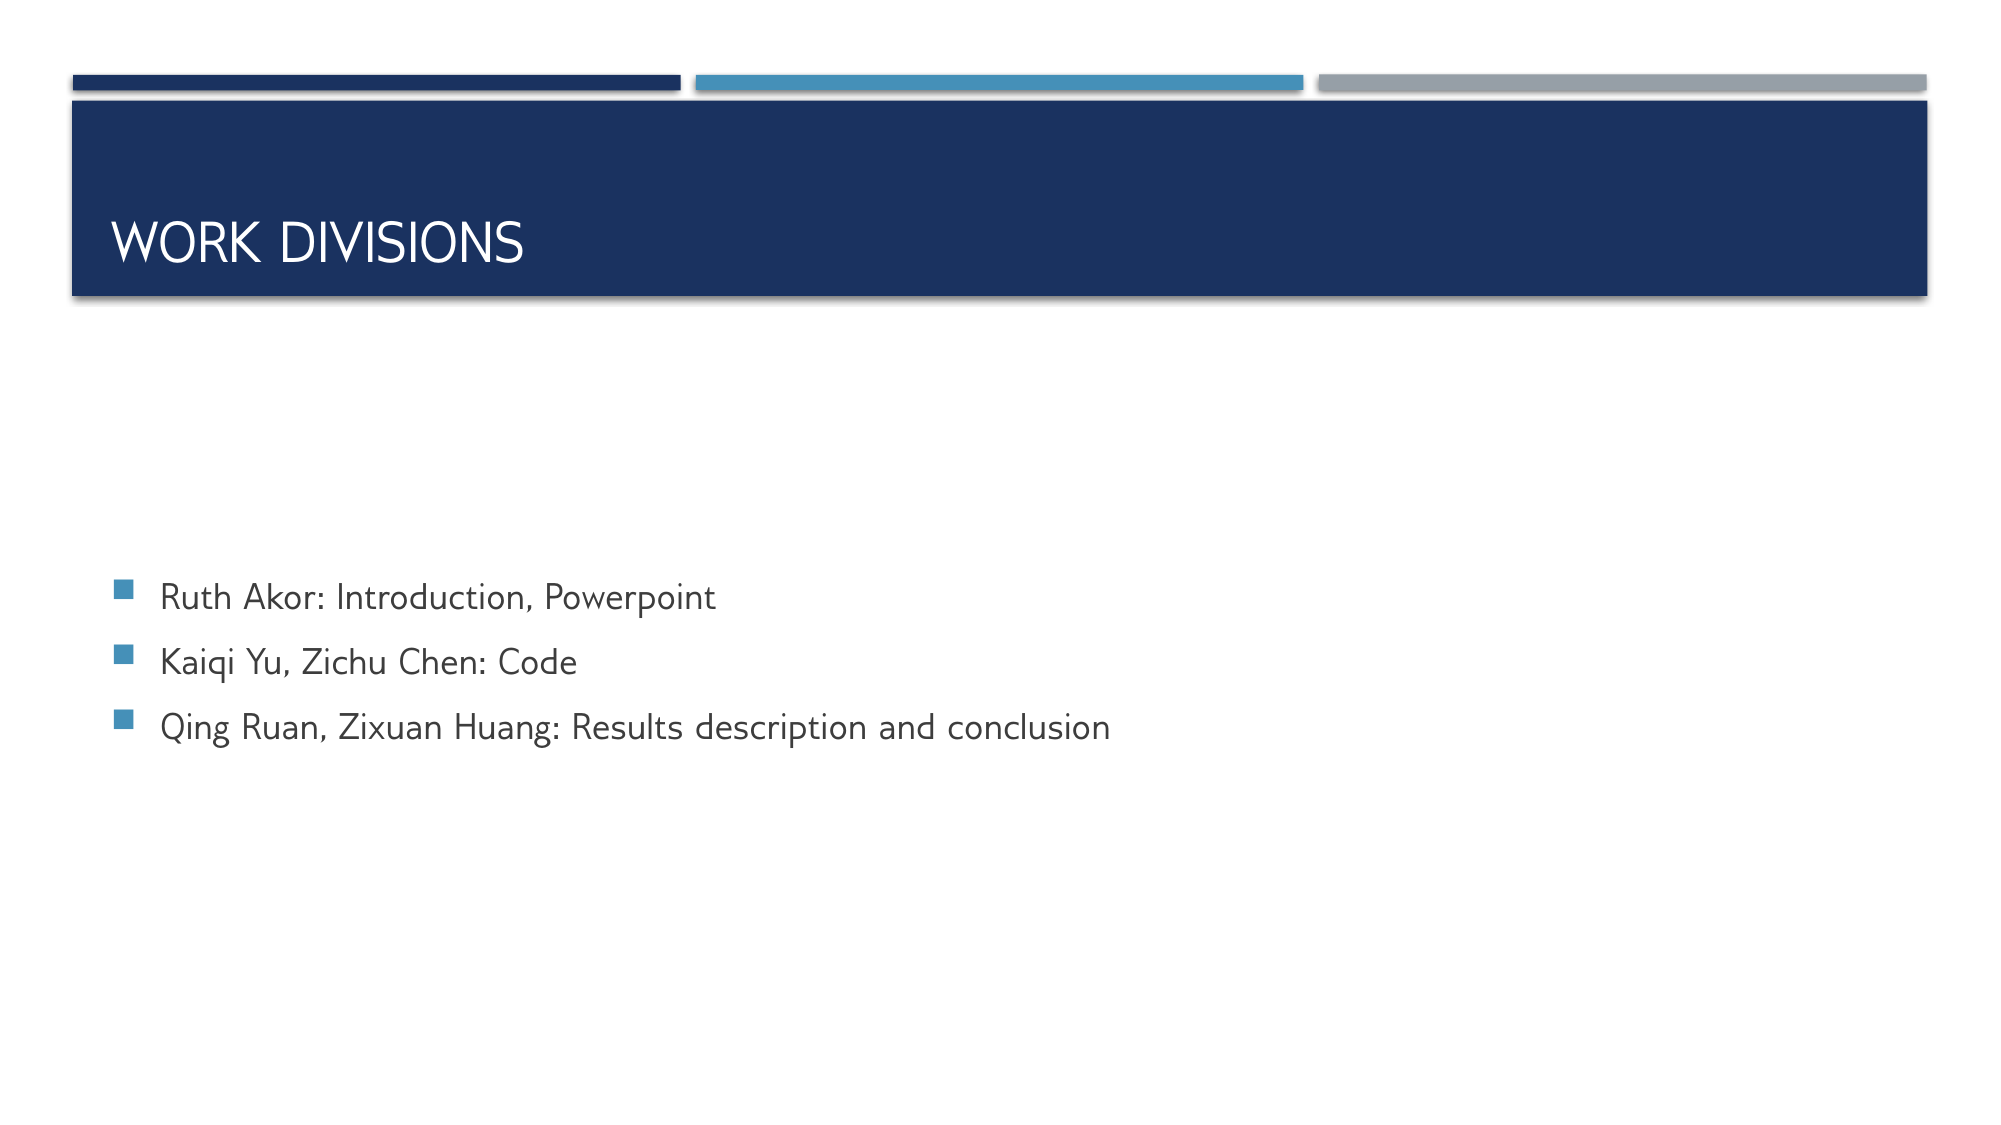

# WORK DIVISIONs
Ruth Akor: Introduction, Powerpoint
Kaiqi Yu, Zichu Chen: Code
Qing Ruan, Zixuan Huang: Results description and conclusion